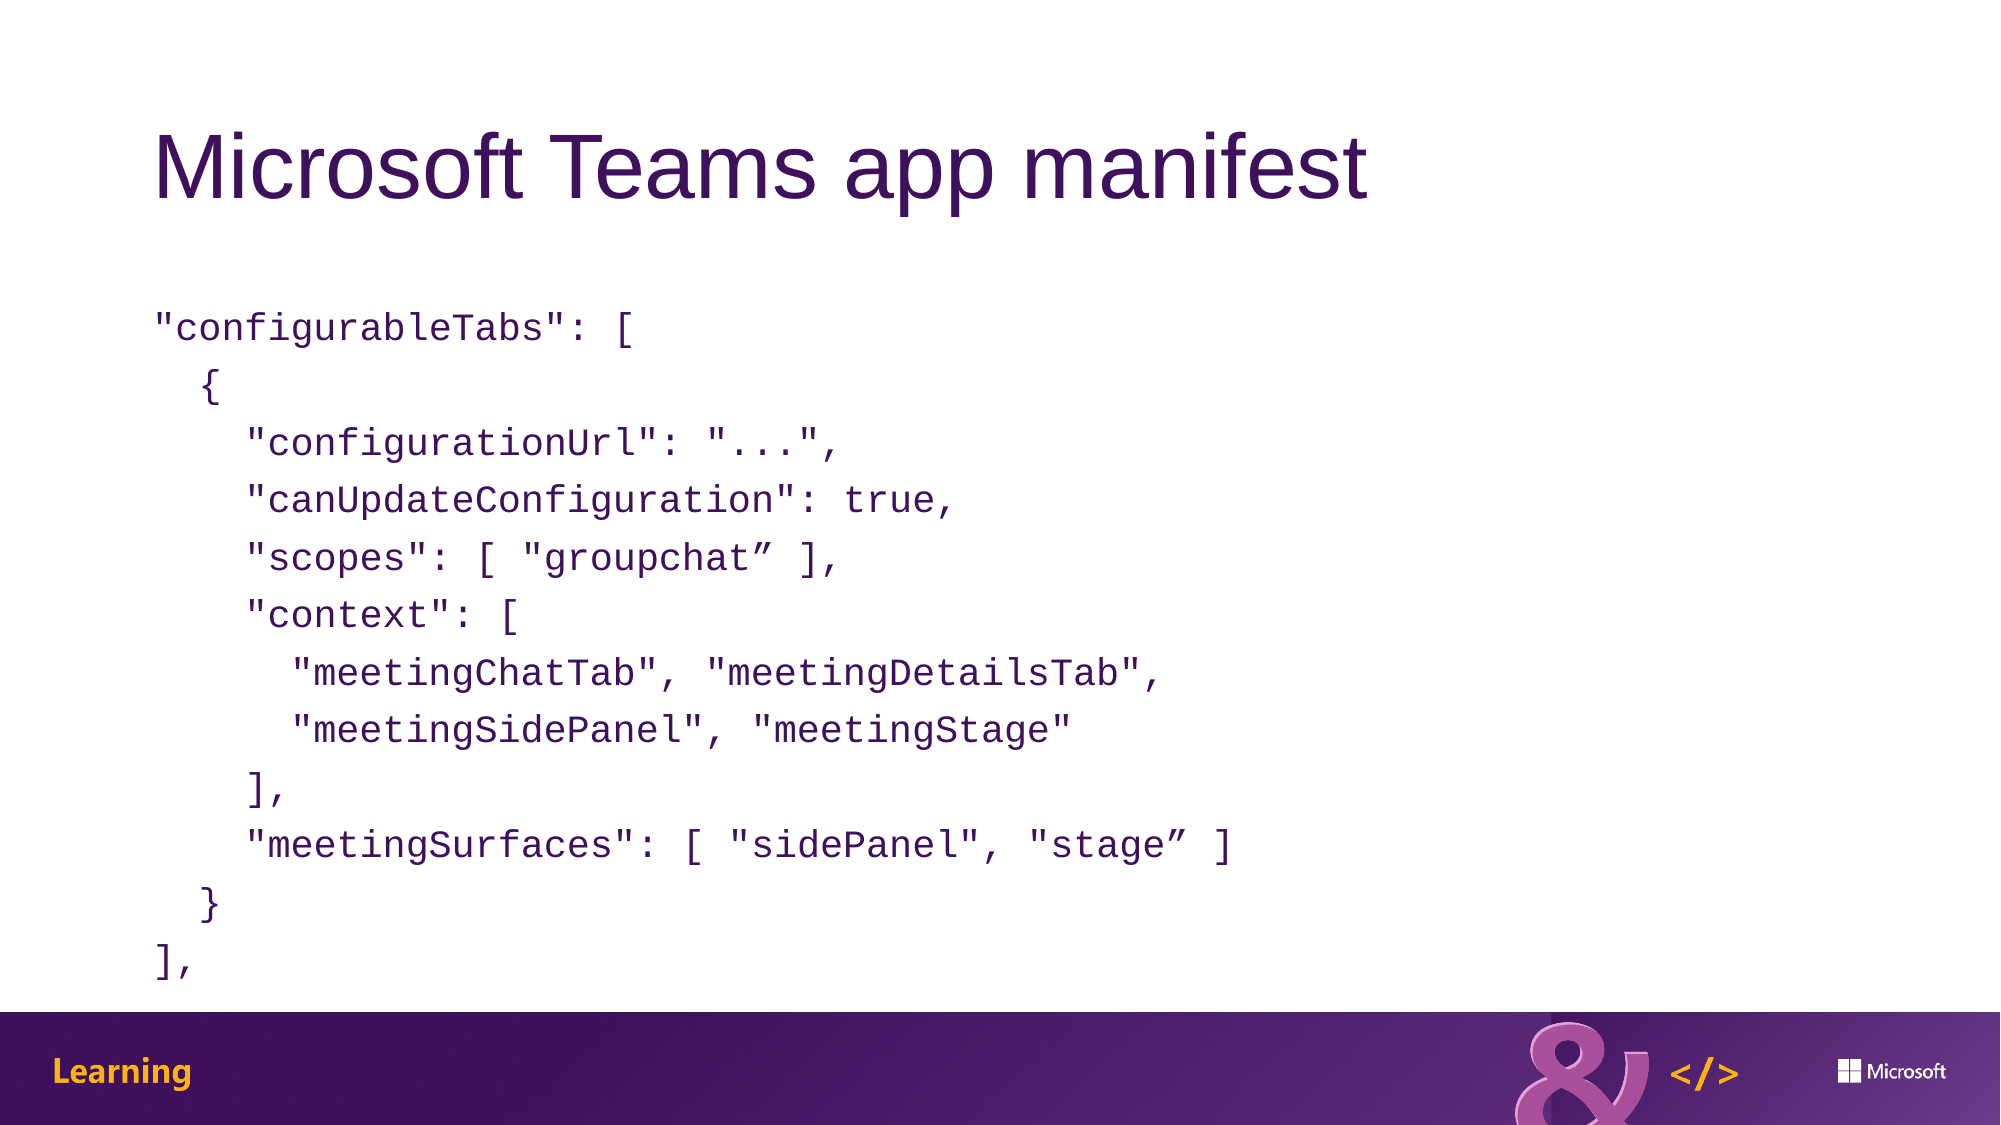

# Microsoft Teams app manifest
"configurableTabs": [
  {
    "configurationUrl": "...",
    "canUpdateConfiguration": true,
    "scopes": [ "groupchat” ],
    "context": [
      "meetingChatTab", "meetingDetailsTab",
      "meetingSidePanel", "meetingStage"
    ],
    "meetingSurfaces": [ "sidePanel", "stage” ]
  }
],